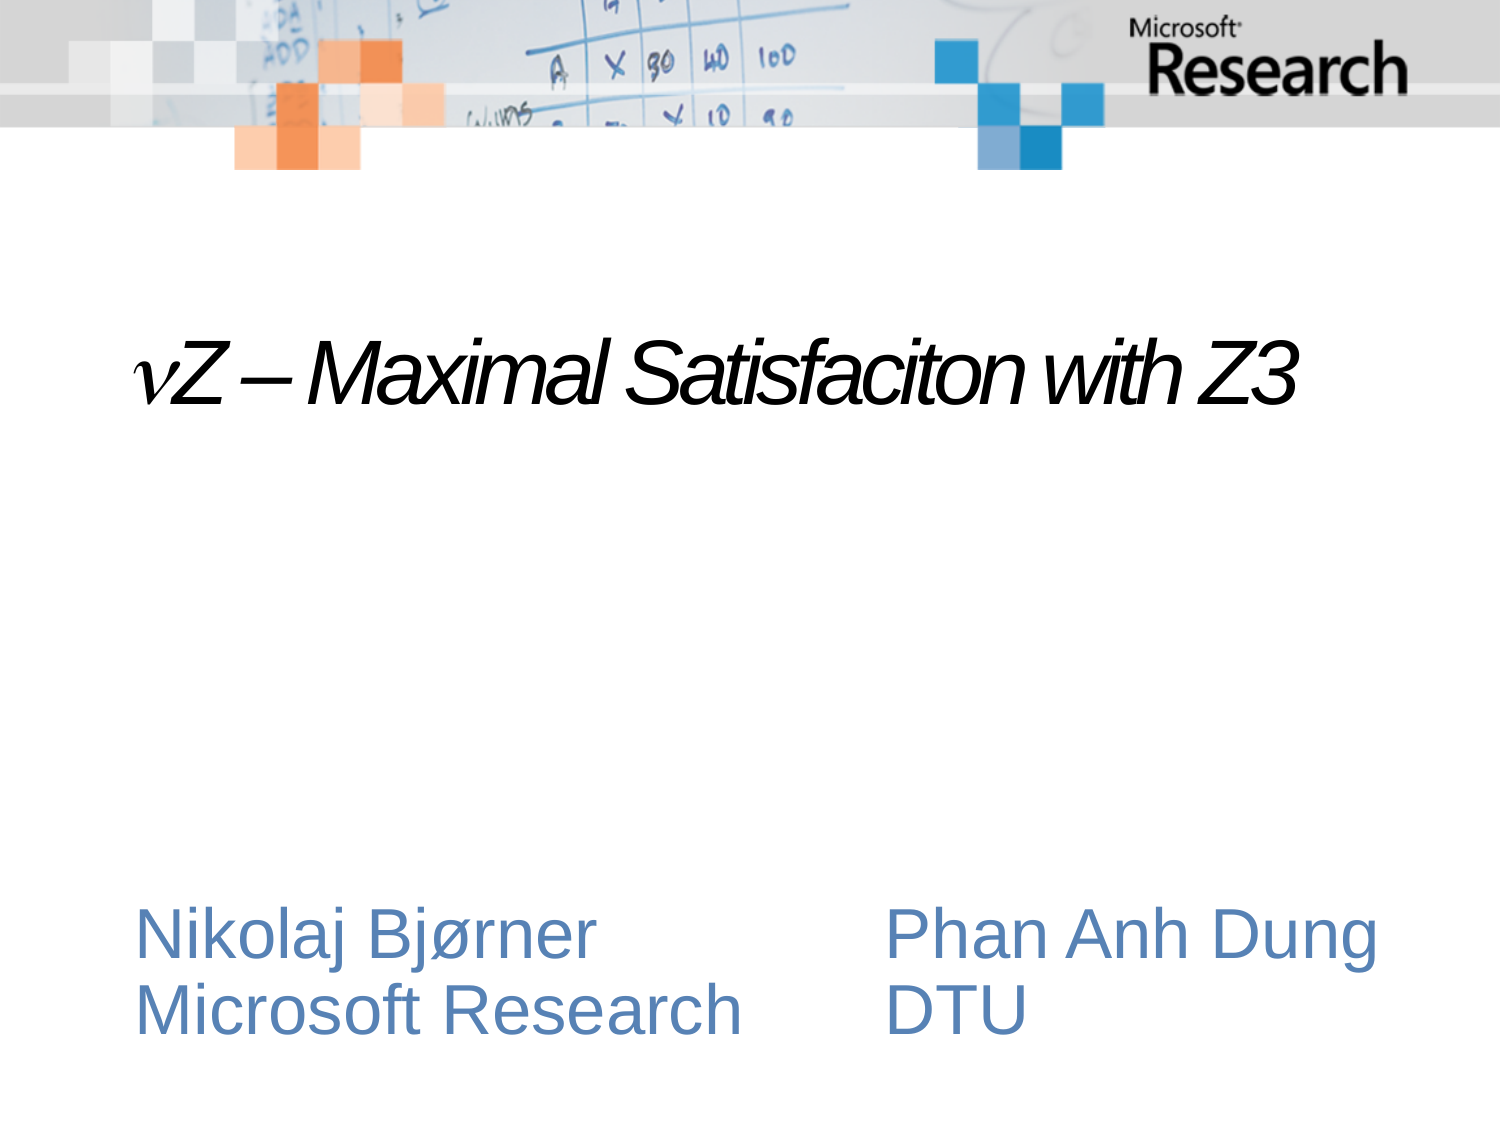

# νZ – Maximal Satisfaciton with Z3
Nikolaj Bjørner 		Phan Anh Dung
Microsoft Research 	DTU